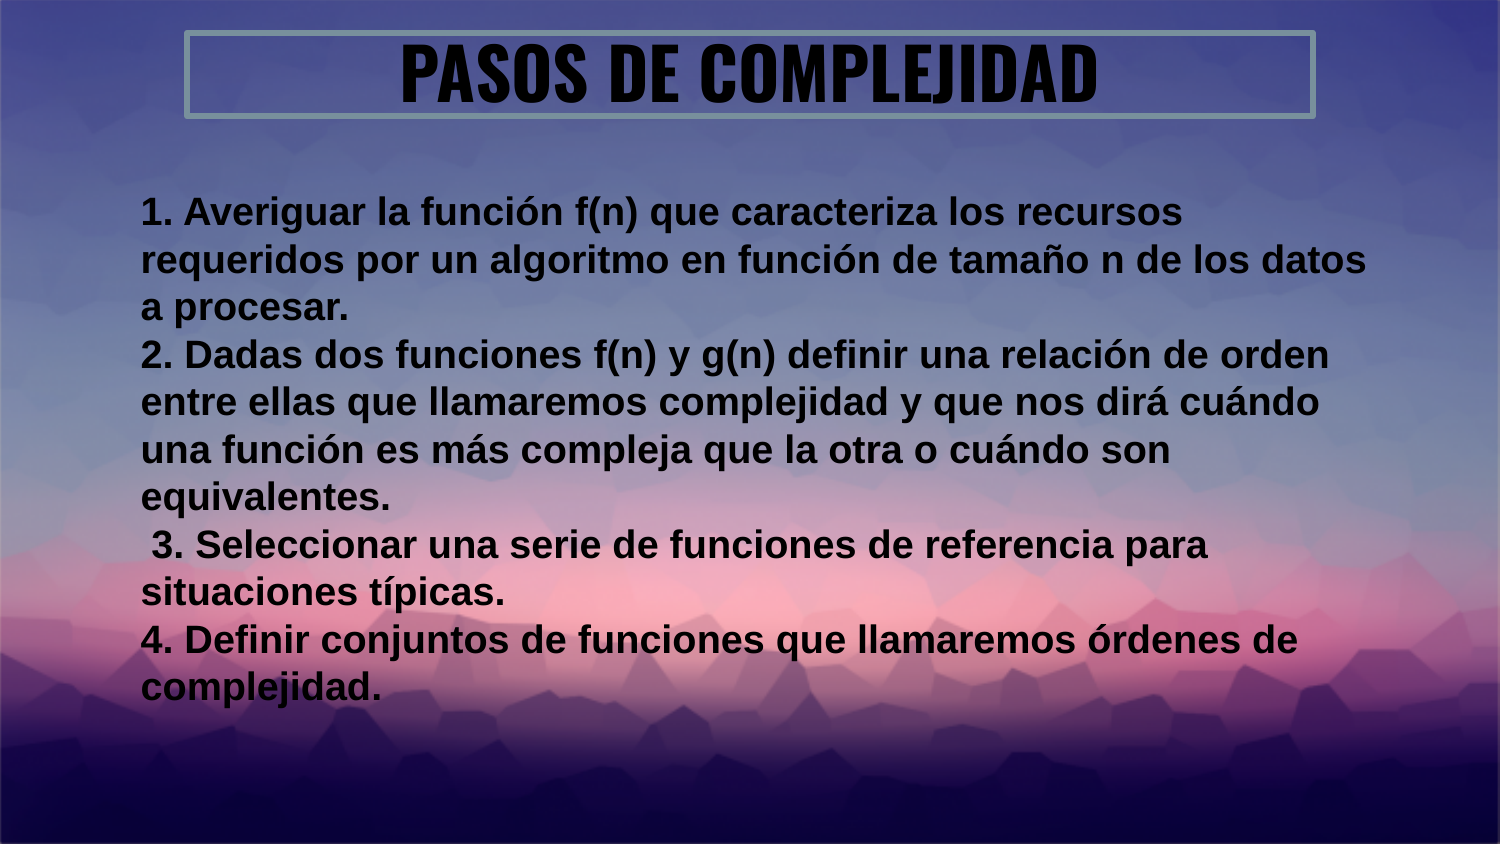

PASOS DE COMPLEJIDAD
1. Averiguar la función f(n) que caracteriza los recursos requeridos por un algoritmo en función de tamaño n de los datos a procesar.
2. Dadas dos funciones f(n) y g(n) definir una relación de orden entre ellas que llamaremos complejidad y que nos dirá cuándo una función es más compleja que la otra o cuándo son equivalentes.
 3. Seleccionar una serie de funciones de referencia para situaciones típicas.
4. Definir conjuntos de funciones que llamaremos órdenes de complejidad.